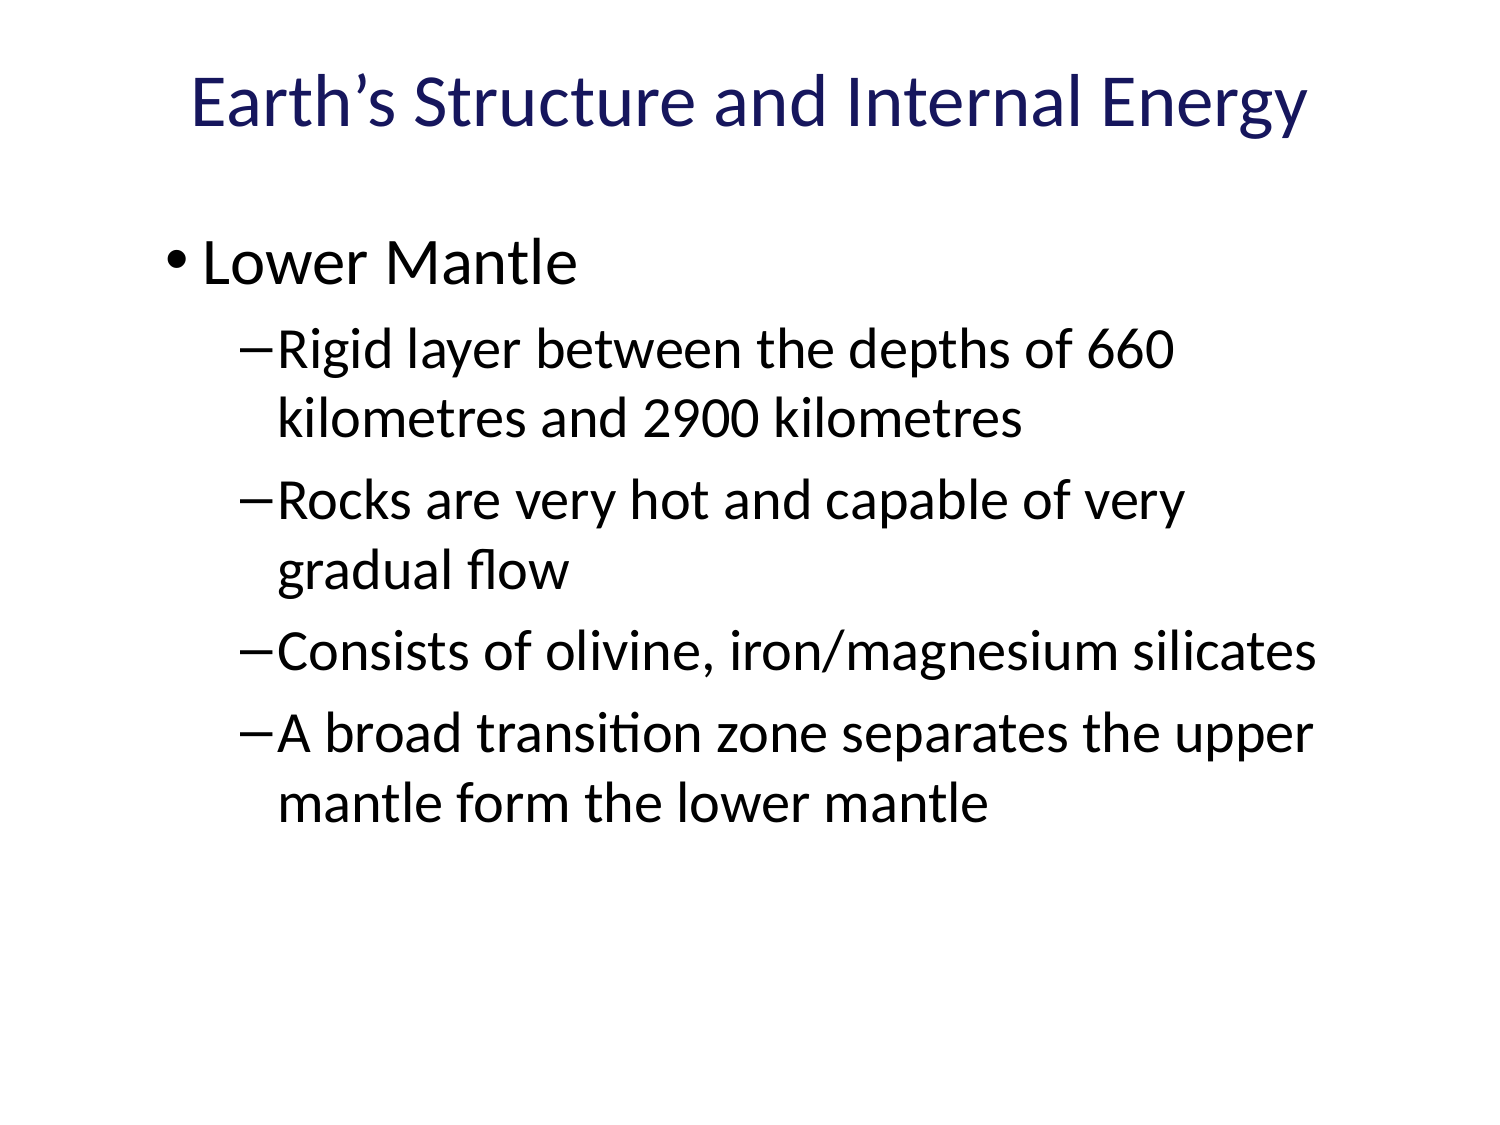

# Earth’s Structure and Internal Energy
Lower Mantle
Rigid layer between the depths of 660 kilometres and 2900 kilometres
Rocks are very hot and capable of very gradual flow
Consists of olivine, iron/magnesium silicates
A broad transition zone separates the upper mantle form the lower mantle